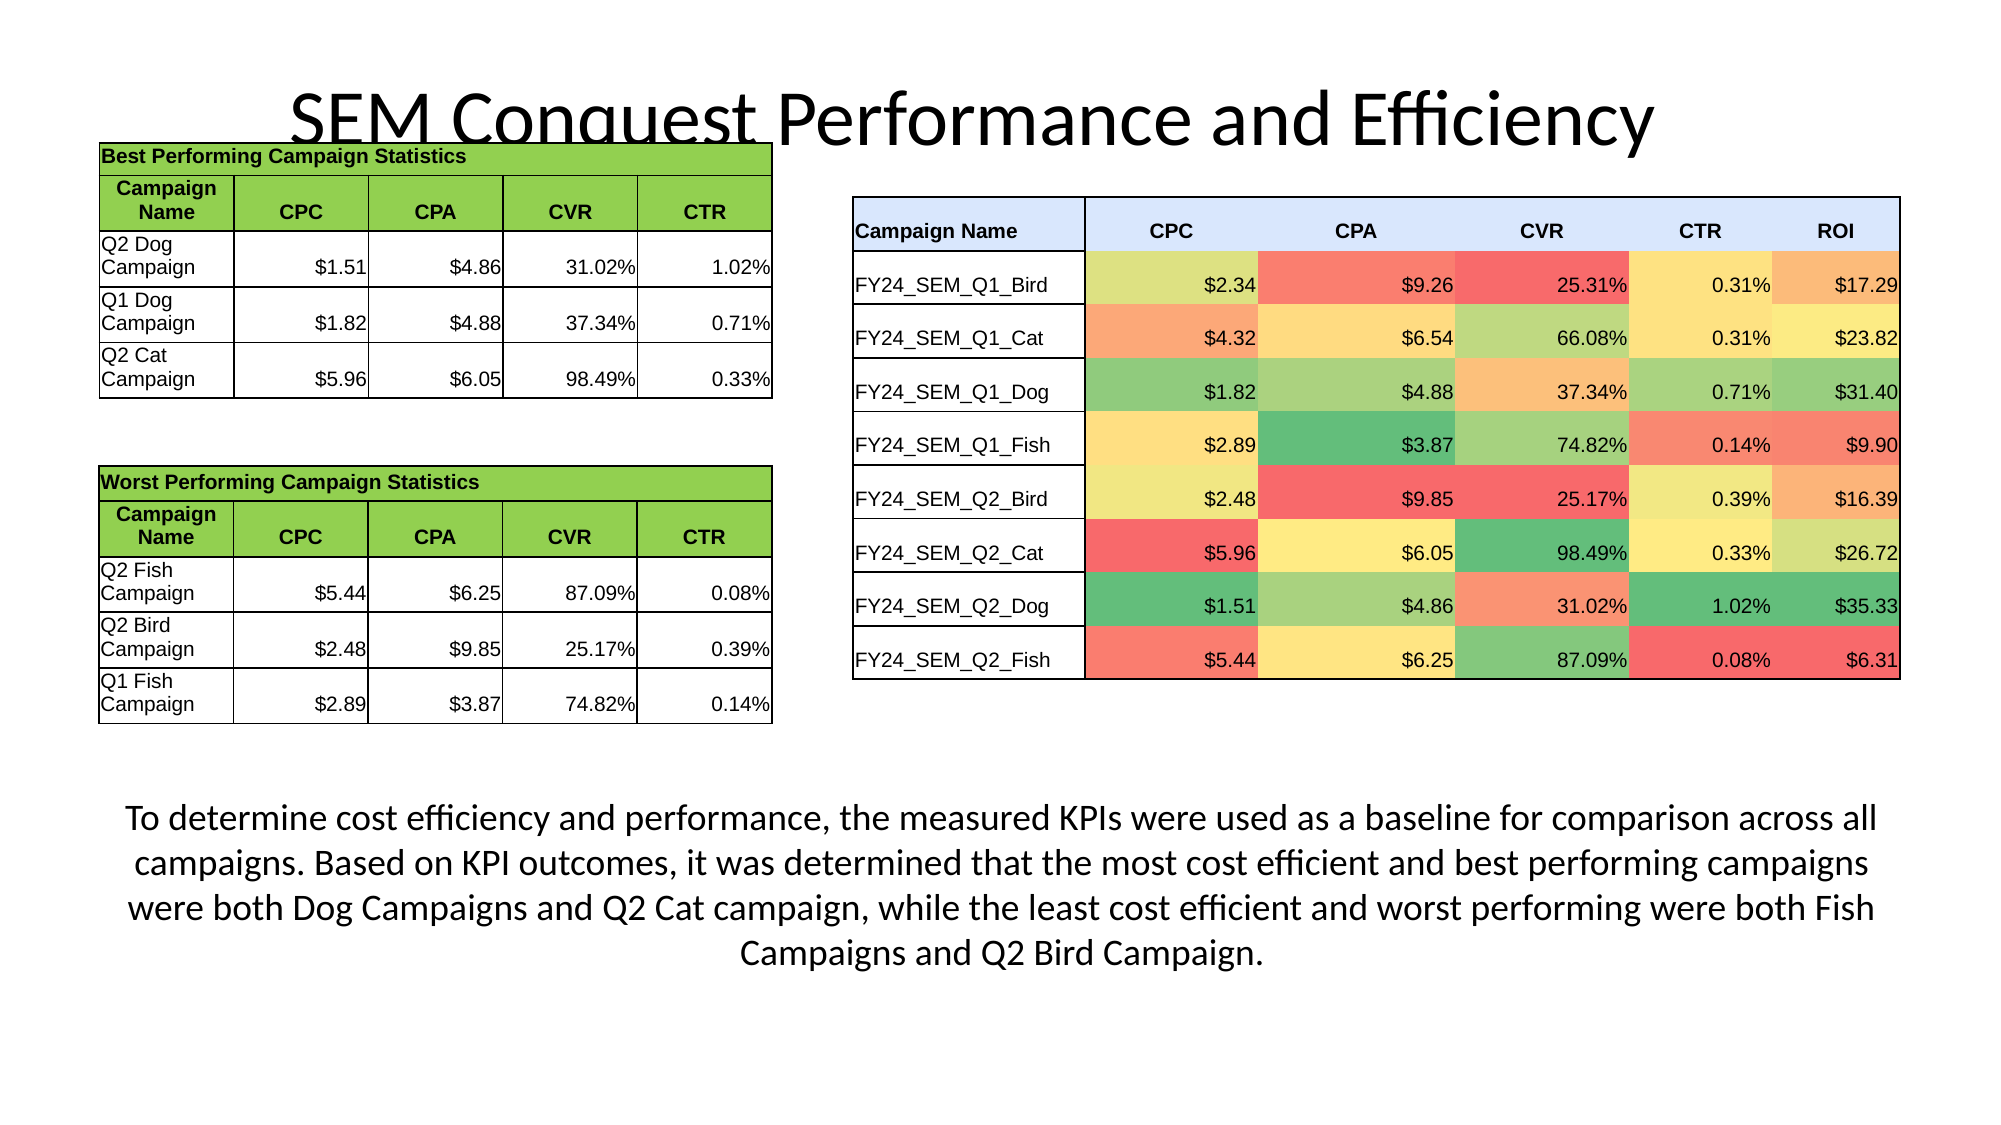

# SEM Conquest Performance and Efficiency

| Best Performing Campaign Statistics |  |  |  |  |
| --- | --- | --- | --- | --- |
| Campaign Name | CPC | CPA | CVR | CTR |
| Q2 Dog Campaign | $1.51 | $4.86 | 31.02% | 1.02% |
| Q1 Dog Campaign | $1.82 | $4.88 | 37.34% | 0.71% |
| Q2 Cat Campaign | $5.96 | $6.05 | 98.49% | 0.33% |
| Campaign Name | CPC | CPA | CVR | CTR | ROI |
| --- | --- | --- | --- | --- | --- |
| FY24\_SEM\_Q1\_Bird | $2.34 | $9.26 | 25.31% | 0.31% | $17.29 |
| FY24\_SEM\_Q1\_Cat | $4.32 | $6.54 | 66.08% | 0.31% | $23.82 |
| FY24\_SEM\_Q1\_Dog | $1.82 | $4.88 | 37.34% | 0.71% | $31.40 |
| FY24\_SEM\_Q1\_Fish | $2.89 | $3.87 | 74.82% | 0.14% | $9.90 |
| FY24\_SEM\_Q2\_Bird | $2.48 | $9.85 | 25.17% | 0.39% | $16.39 |
| FY24\_SEM\_Q2\_Cat | $5.96 | $6.05 | 98.49% | 0.33% | $26.72 |
| FY24\_SEM\_Q2\_Dog | $1.51 | $4.86 | 31.02% | 1.02% | $35.33 |
| FY24\_SEM\_Q2\_Fish | $5.44 | $6.25 | 87.09% | 0.08% | $6.31 |
| Worst Performing Campaign Statistics |  |  |  |  |
| --- | --- | --- | --- | --- |
| Campaign Name | CPC | CPA | CVR | CTR |
| Q2 Fish Campaign | $5.44 | $6.25 | 87.09% | 0.08% |
| Q2 Bird Campaign | $2.48 | $9.85 | 25.17% | 0.39% |
| Q1 Fish Campaign | $2.89 | $3.87 | 74.82% | 0.14% |
To determine cost efficiency and performance, the measured KPIs were used as a baseline for comparison across all campaigns. Based on KPI outcomes, it was determined that the most cost efficient and best performing campaigns were both Dog Campaigns and Q2 Cat campaign, while the least cost efficient and worst performing were both Fish Campaigns and Q2 Bird Campaign.